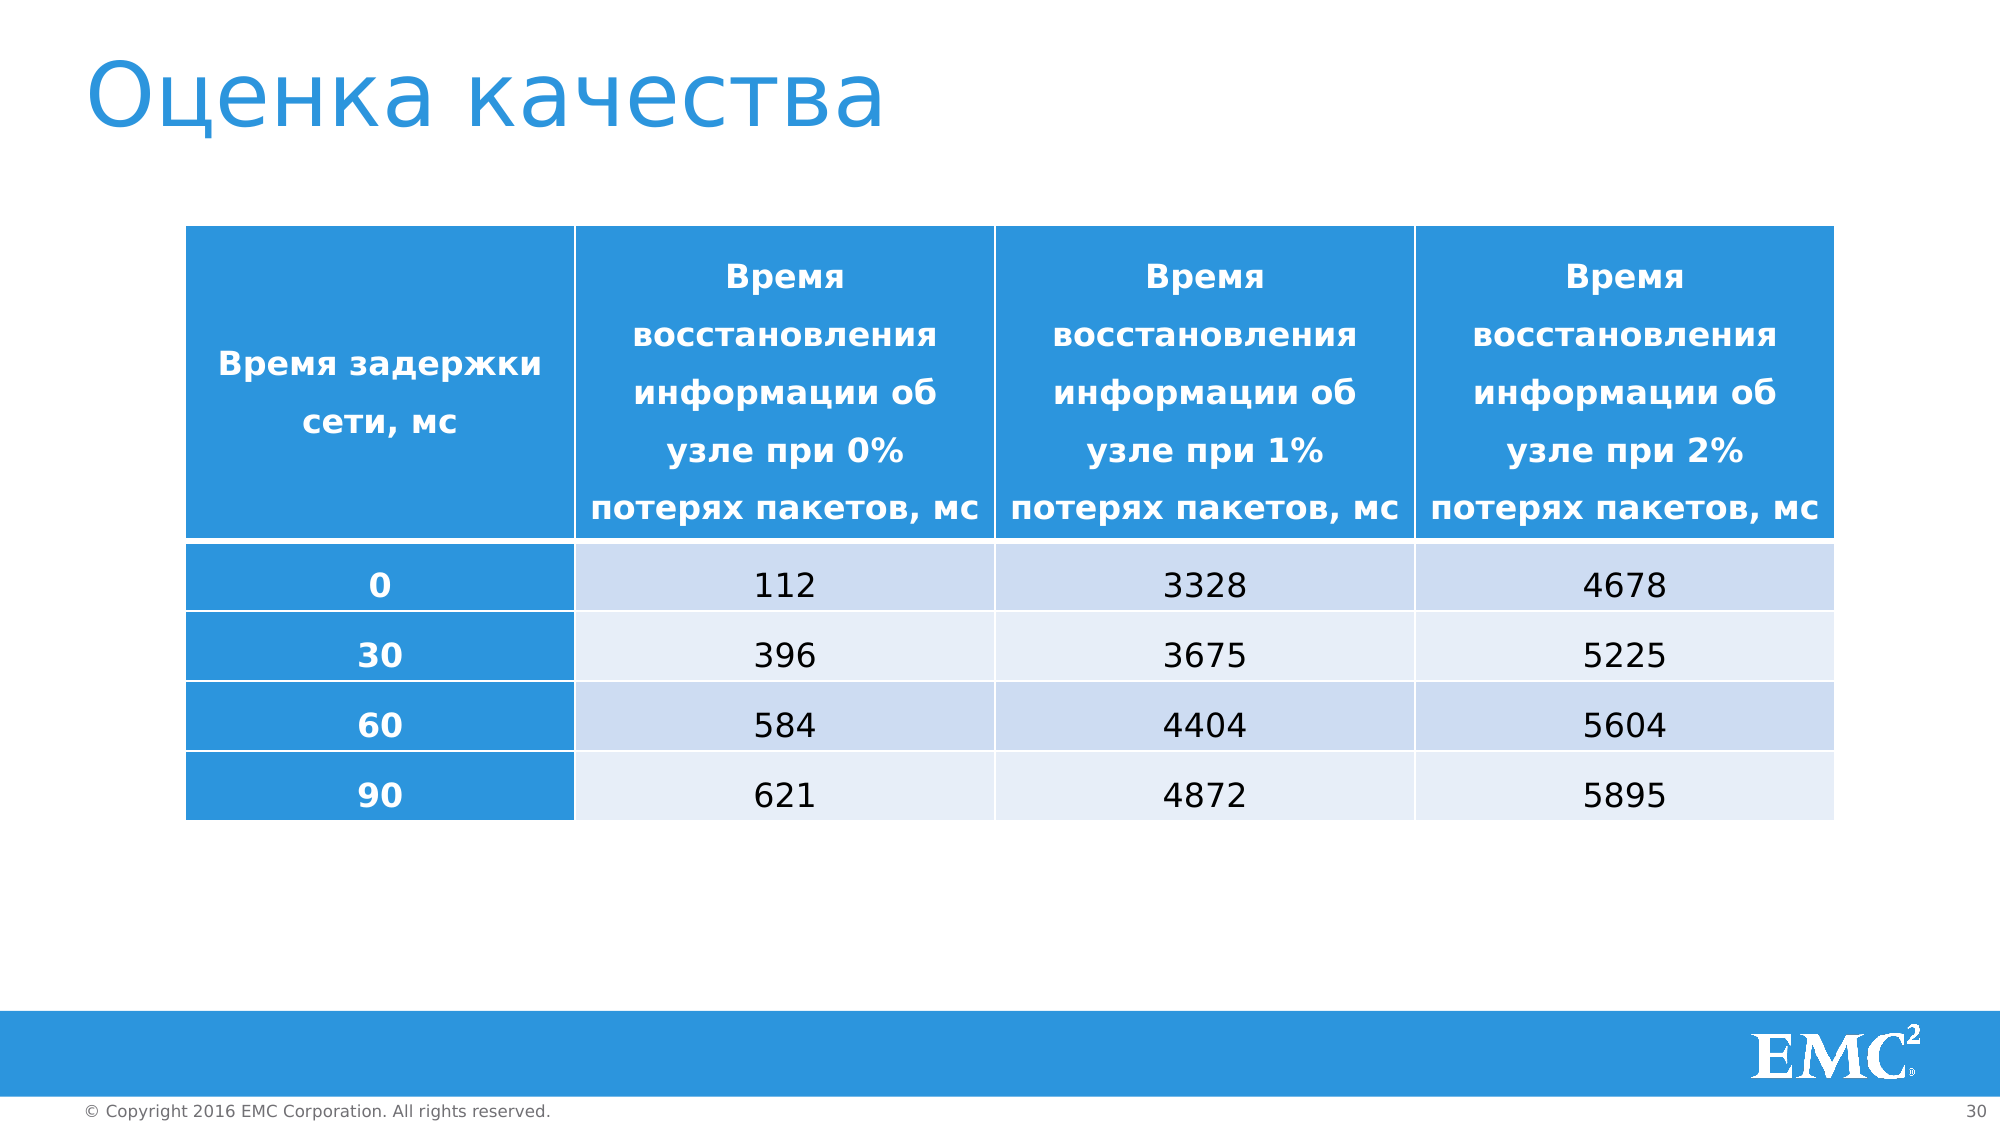

# Оценка качества
| Время задержки сети, мс | Время восстановления информации об узле при 0% потерях пакетов, мс | Время восстановления информации об узле при 1% потерях пакетов, мс | Время восстановления информации об узле при 2% потерях пакетов, мс |
| --- | --- | --- | --- |
| 0 | 112 | 3328 | 4678 |
| 30 | 396 | 3675 | 5225 |
| 60 | 584 | 4404 | 5604 |
| 90 | 621 | 4872 | 5895 |